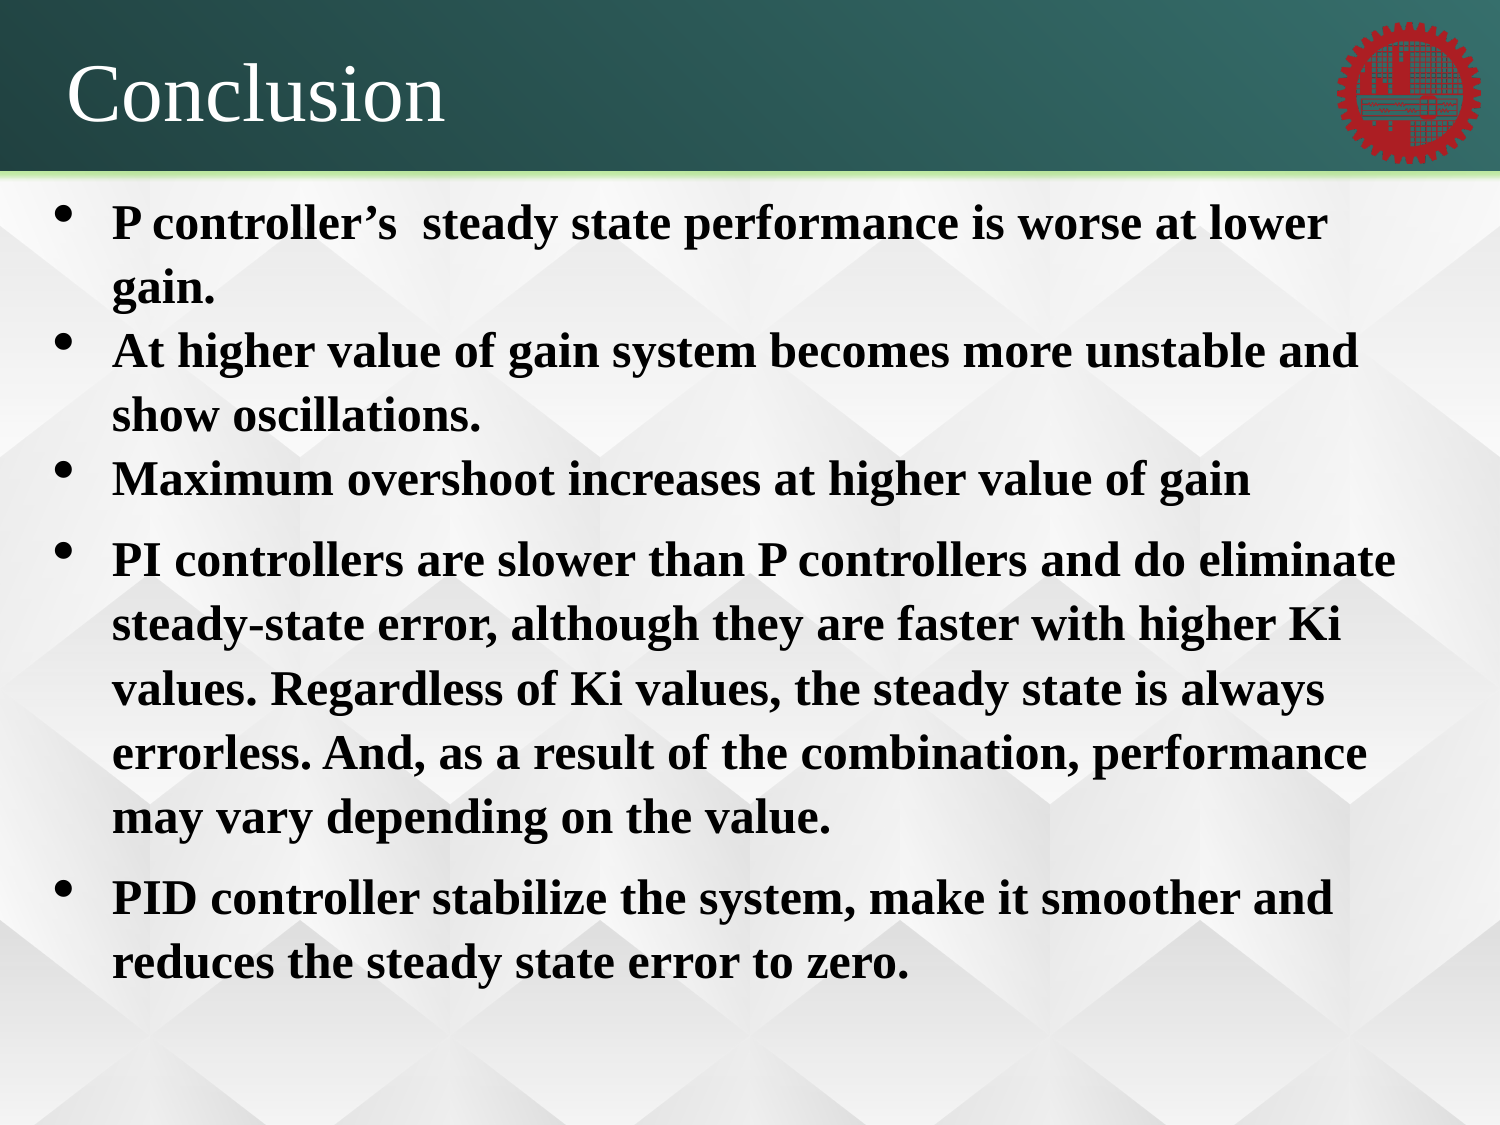

Conclusion

P controller’s  steady state performance is worse at lower gain.
At higher value of gain system becomes more unstable and show oscillations.
Maximum overshoot increases at higher value of gain
PI controllers are slower than P controllers and do eliminate steady-state error, although they are faster with higher Ki values. Regardless of Ki values, the steady state is always errorless. And, as a result of the combination, performance may vary depending on the value.
PID controller stabilize the system, make it smoother and reduces the steady state error to zero.